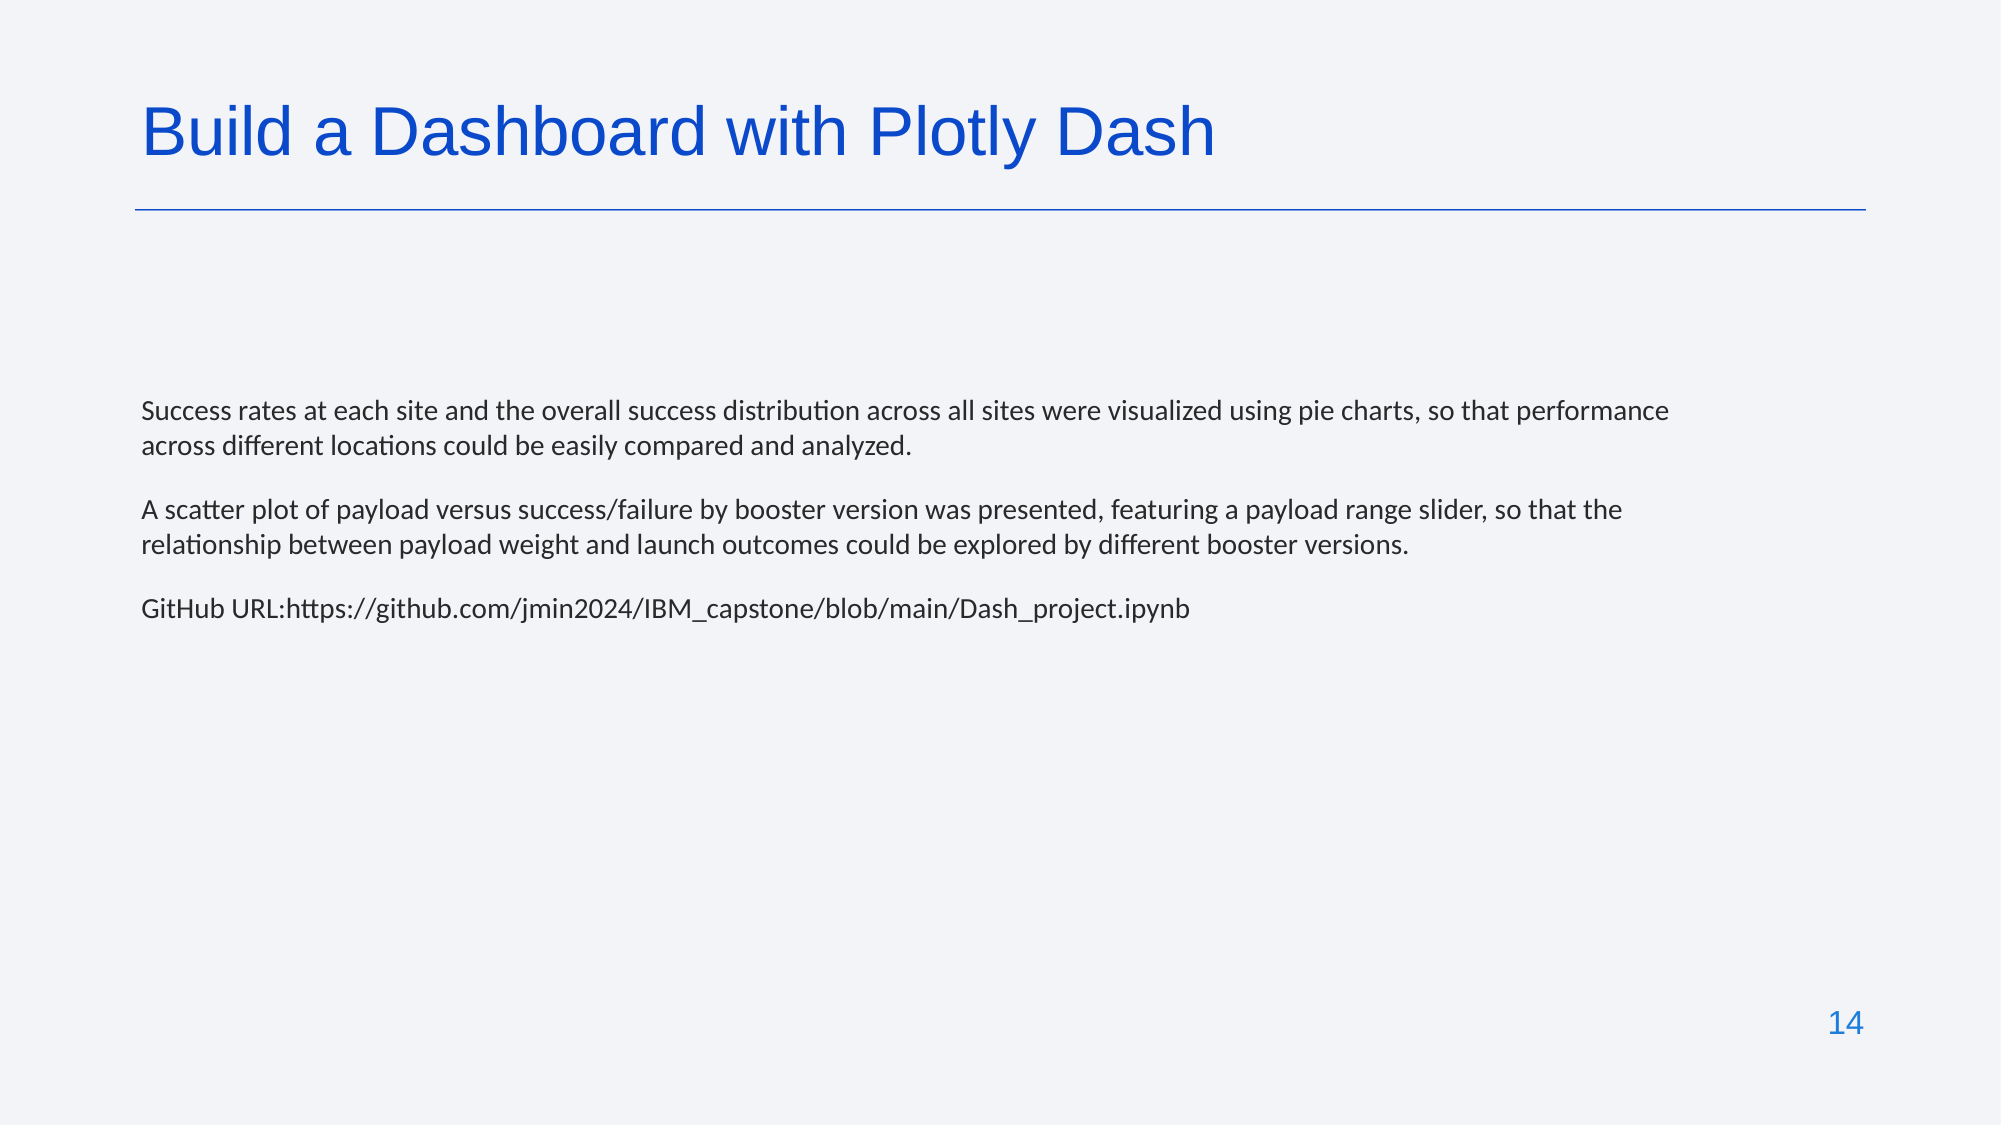

Build a Dashboard with Plotly Dash

Success rates at each site and the overall success distribution across all sites were visualized using pie charts, so that performance across different locations could be easily compared and analyzed.
A scatter plot of payload versus success/failure by booster version was presented, featuring a payload range slider, so that the relationship between payload weight and launch outcomes could be explored by different booster versions.
GitHub URL:https://github.com/jmin2024/IBM_capstone/blob/main/Dash_project.ipynb

14